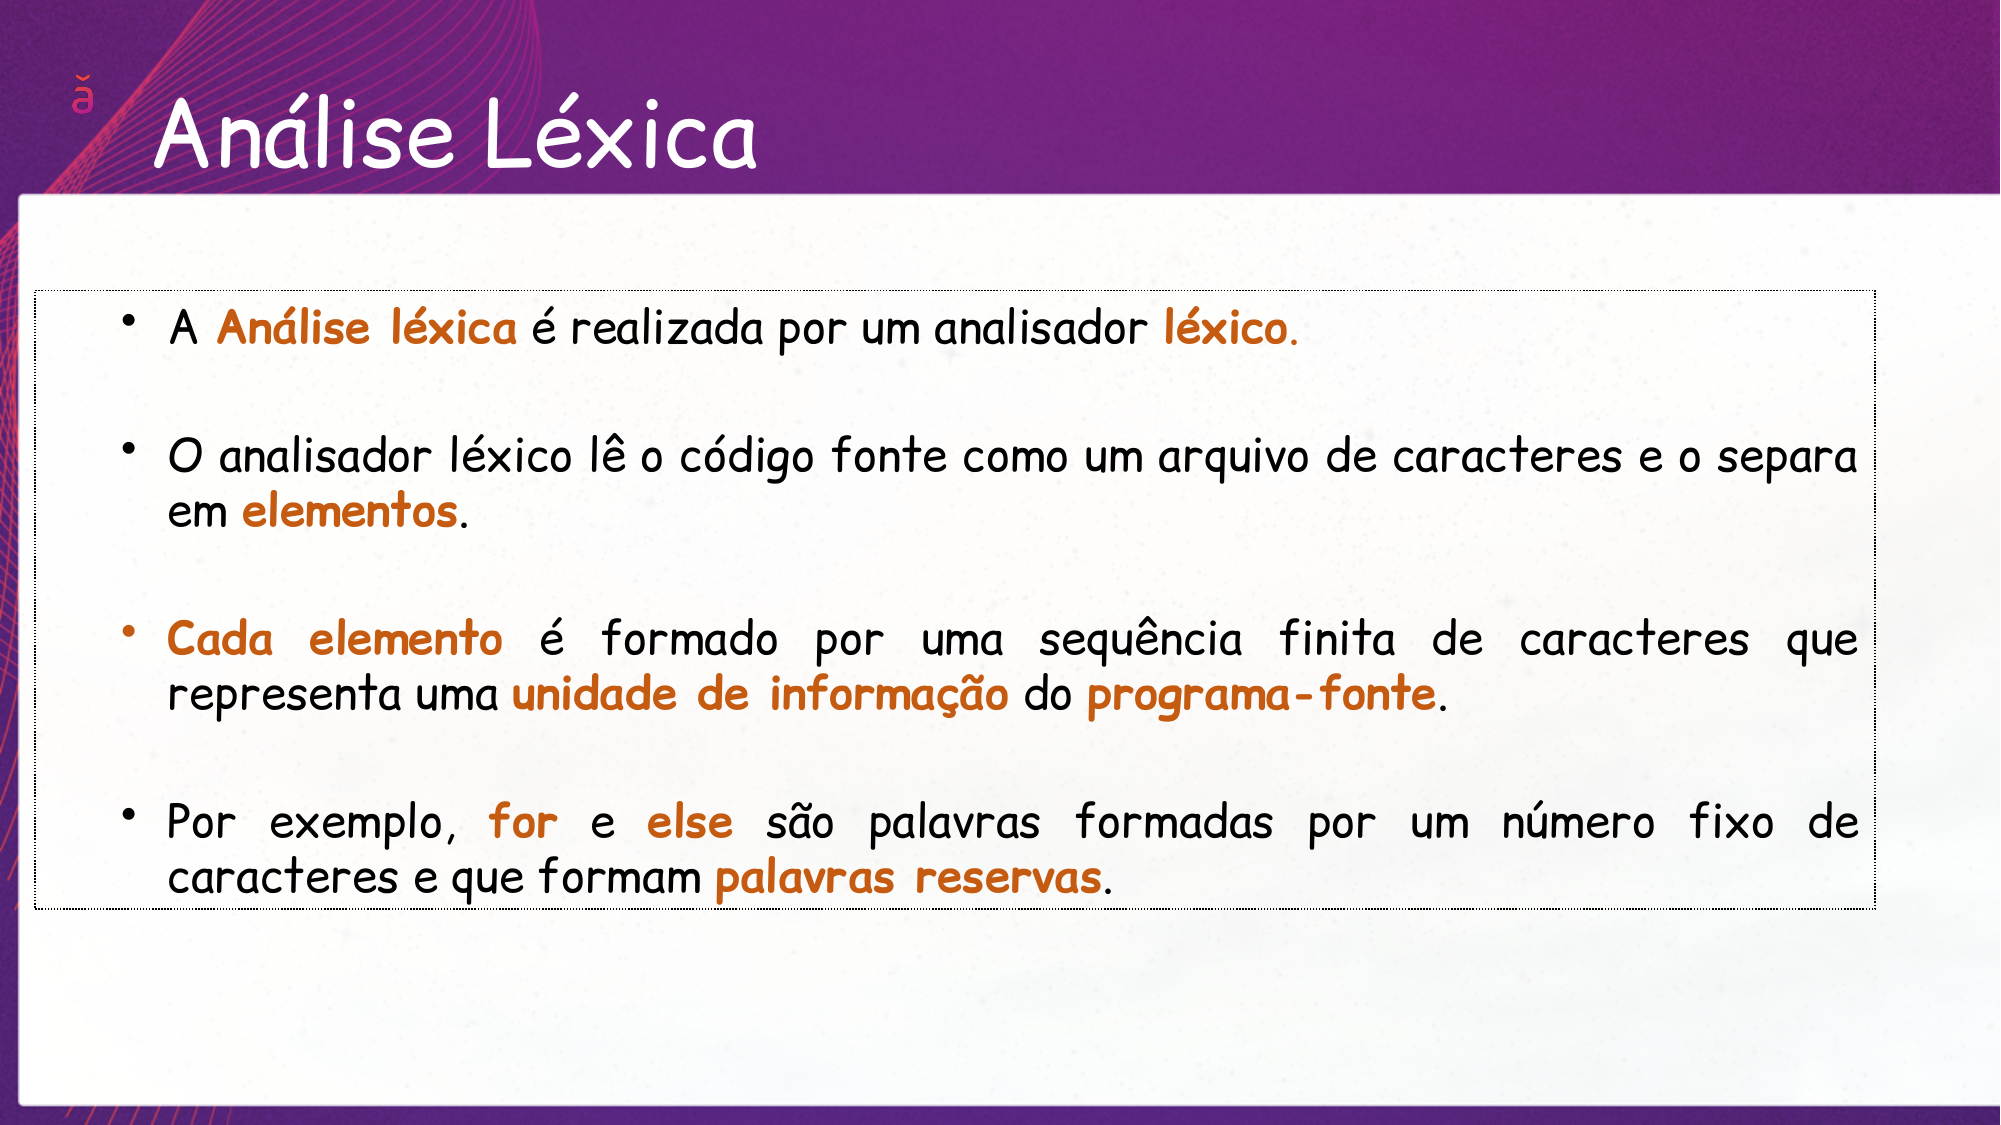

Análise Léxica
A Análise léxica é realizada por um analisador léxico.
O analisador léxico lê o código fonte como um arquivo de caracteres e o separa em elementos.
Cada elemento é formado por uma sequência finita de caracteres que representa uma unidade de informação do programa-fonte.
Por exemplo, for e else são palavras formadas por um número fixo de caracteres e que formam palavras reservas.